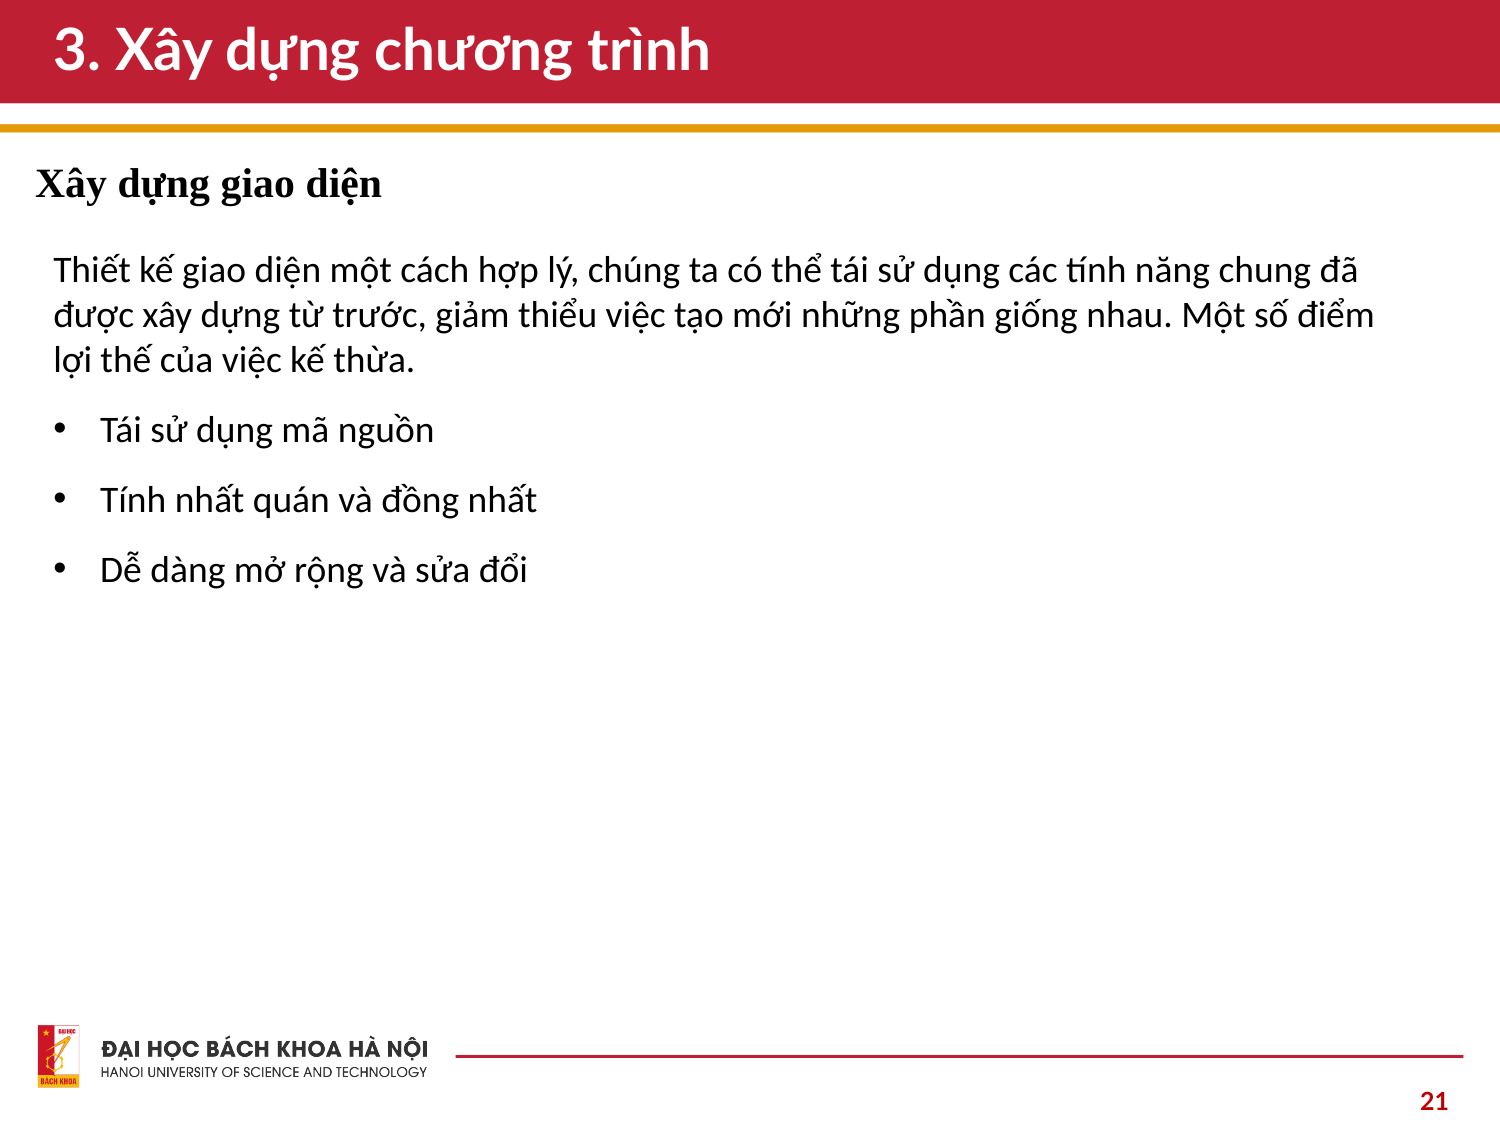

# 3. Xây dựng chương trình
Xây dựng giao diện
Thiết kế giao diện một cách hợp lý, chúng ta có thể tái sử dụng các tính năng chung đã được xây dựng từ trước, giảm thiểu việc tạo mới những phần giống nhau. Một số điểm lợi thế của việc kế thừa.
Tái sử dụng mã nguồn
Tính nhất quán và đồng nhất
Dễ dàng mở rộng và sửa đổi
21